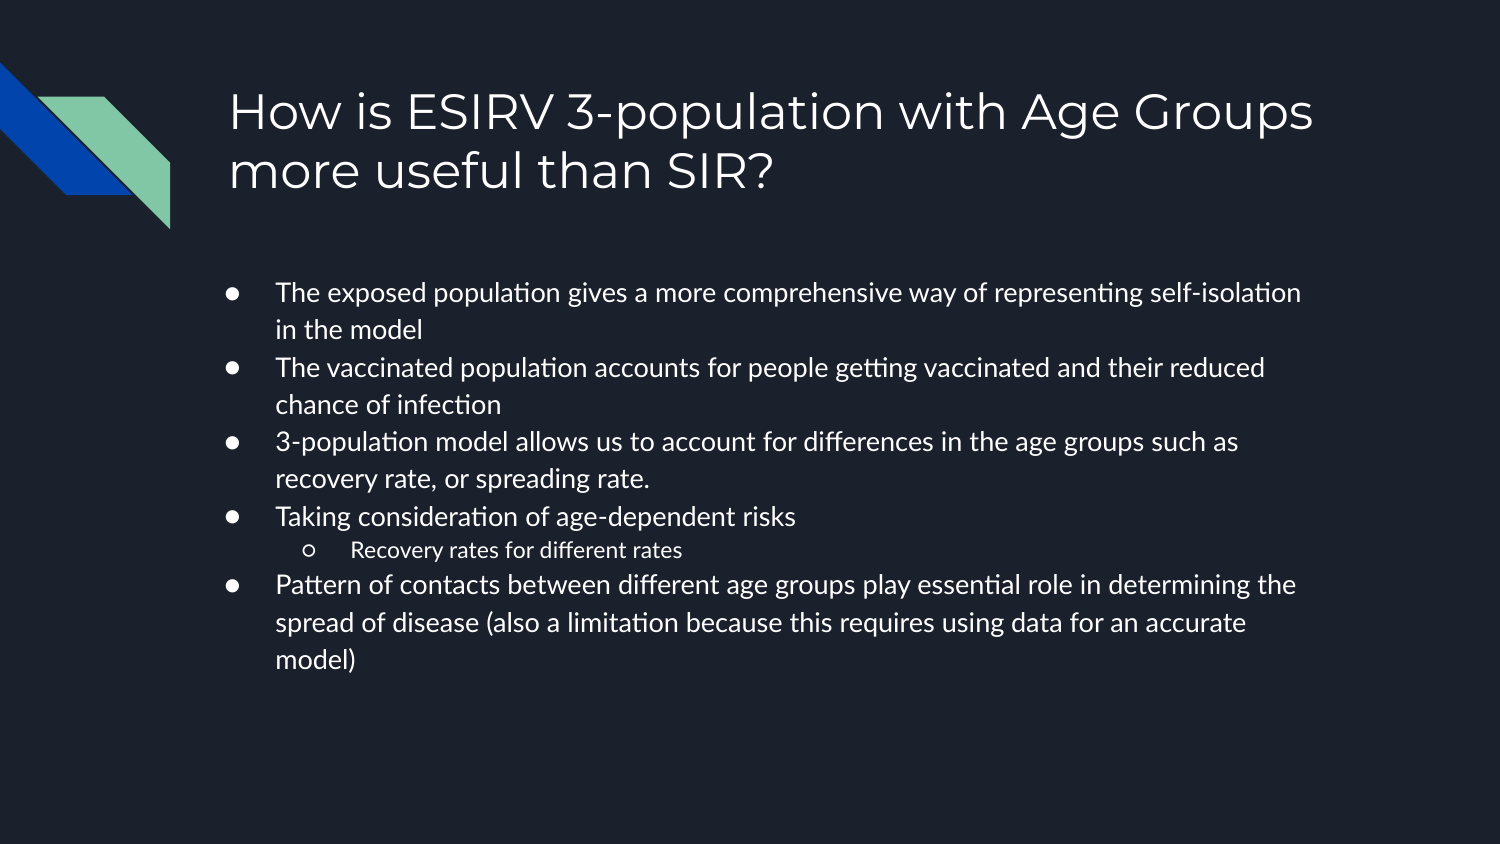

# How is ESIRV 3-population with Age Groups more useful than SIR?
The exposed population gives a more comprehensive way of representing self-isolation in the model
The vaccinated population accounts for people getting vaccinated and their reduced chance of infection
3-population model allows us to account for differences in the age groups such as recovery rate, or spreading rate.
Taking consideration of age-dependent risks
Recovery rates for different rates
Pattern of contacts between different age groups play essential role in determining the spread of disease (also a limitation because this requires using data for an accurate model)